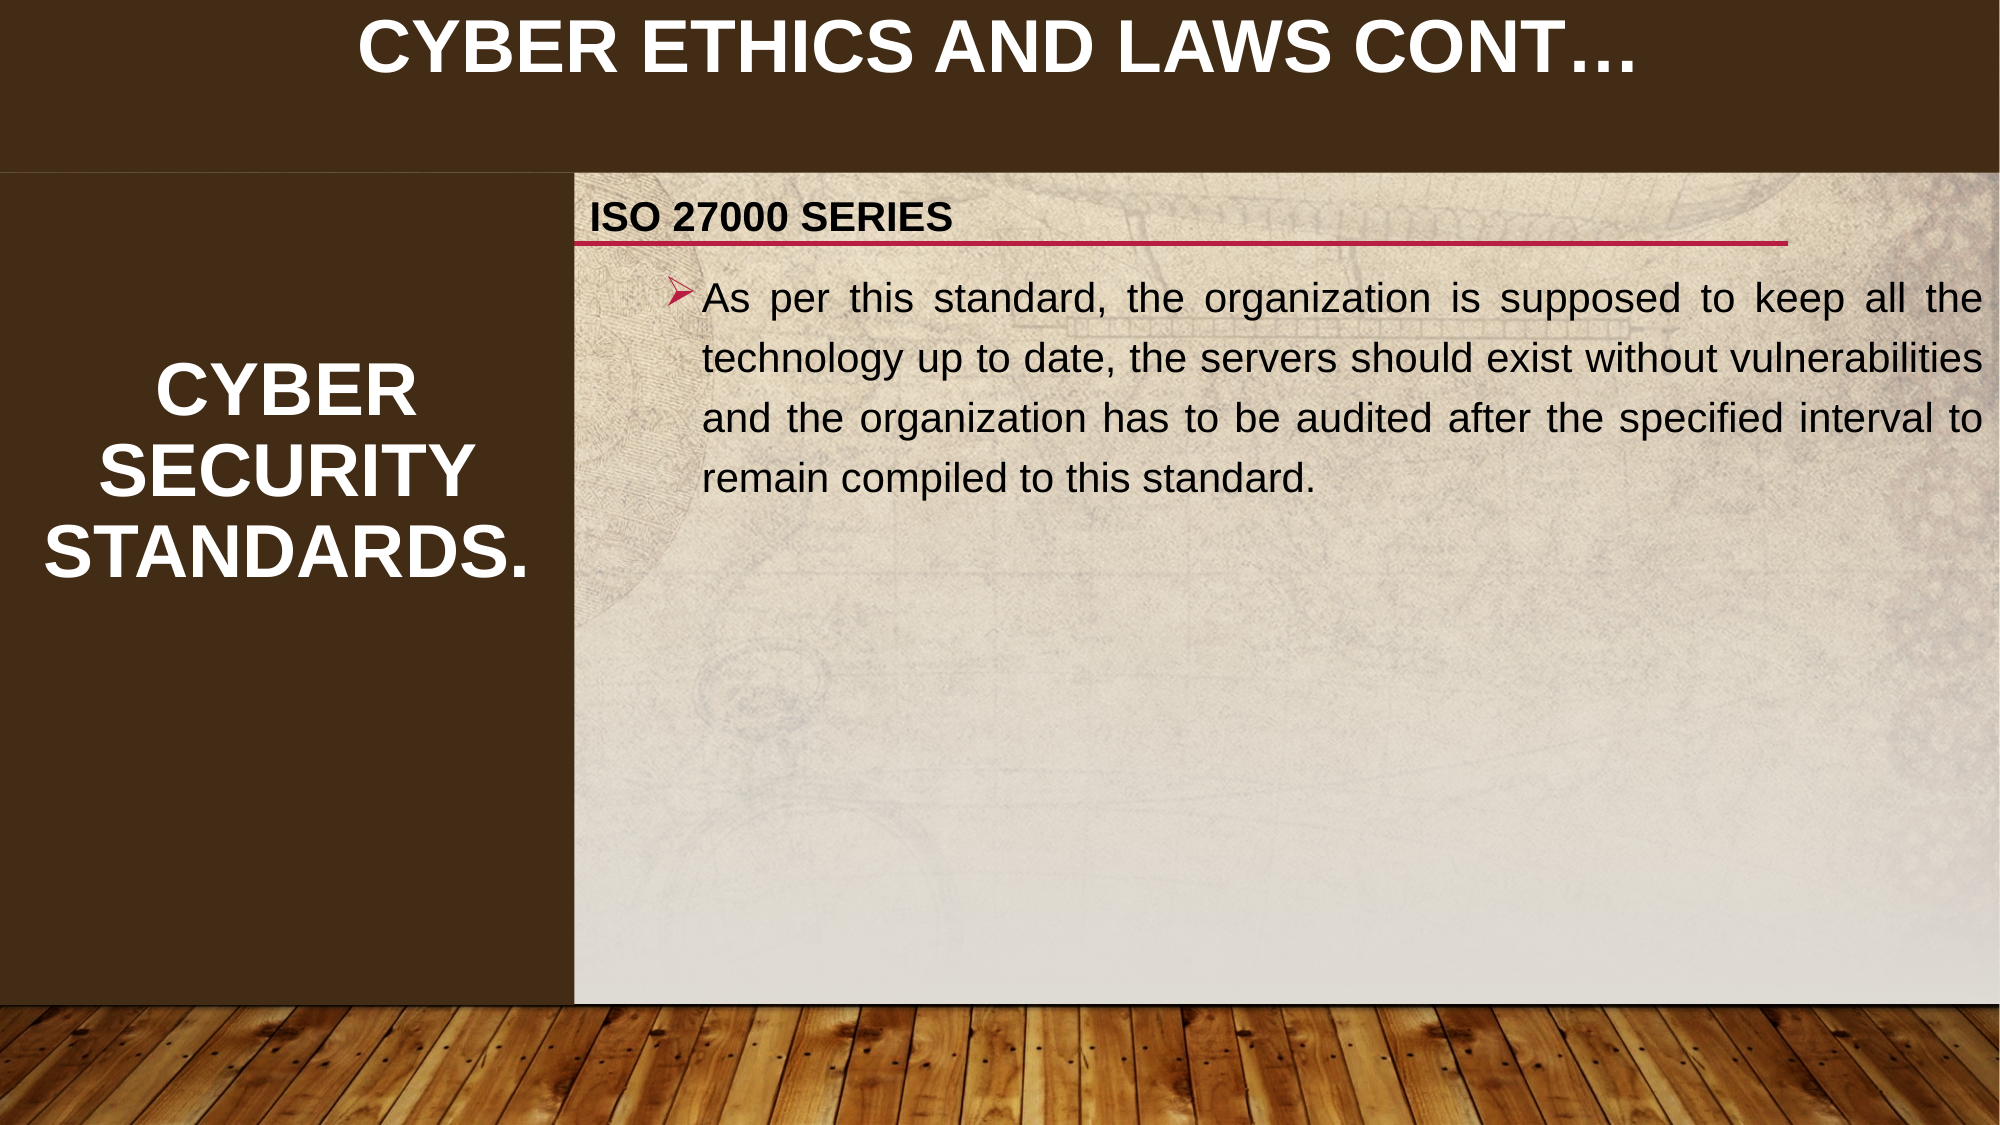

128
# CYBER ETHICS AND LAWS cont…

CYBER SECURITY STANDARDS.
ISO 27000 SERIES
As per this standard, the organization is supposed to keep all the technology up to date, the servers should exist without vulnerabilities and the organization has to be audited after the specified interval to remain compiled to this standard.